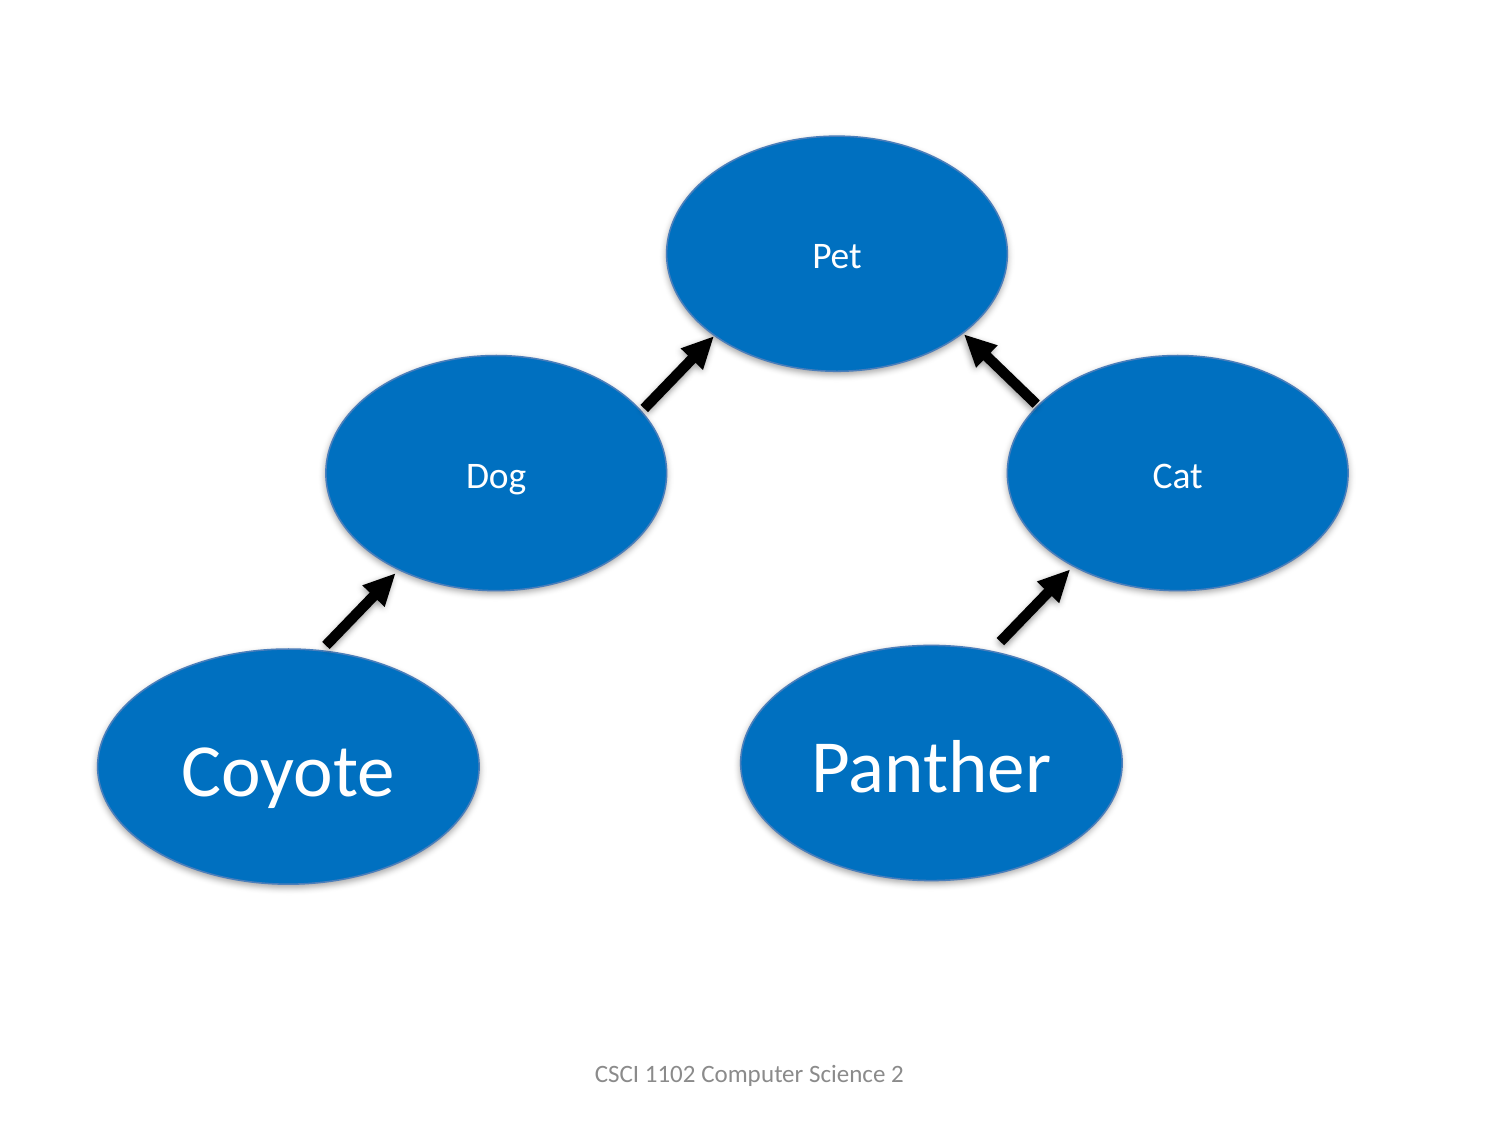

Pet
Dog
Cat
Panther
Coyote
CSCI 1102 Computer Science 2